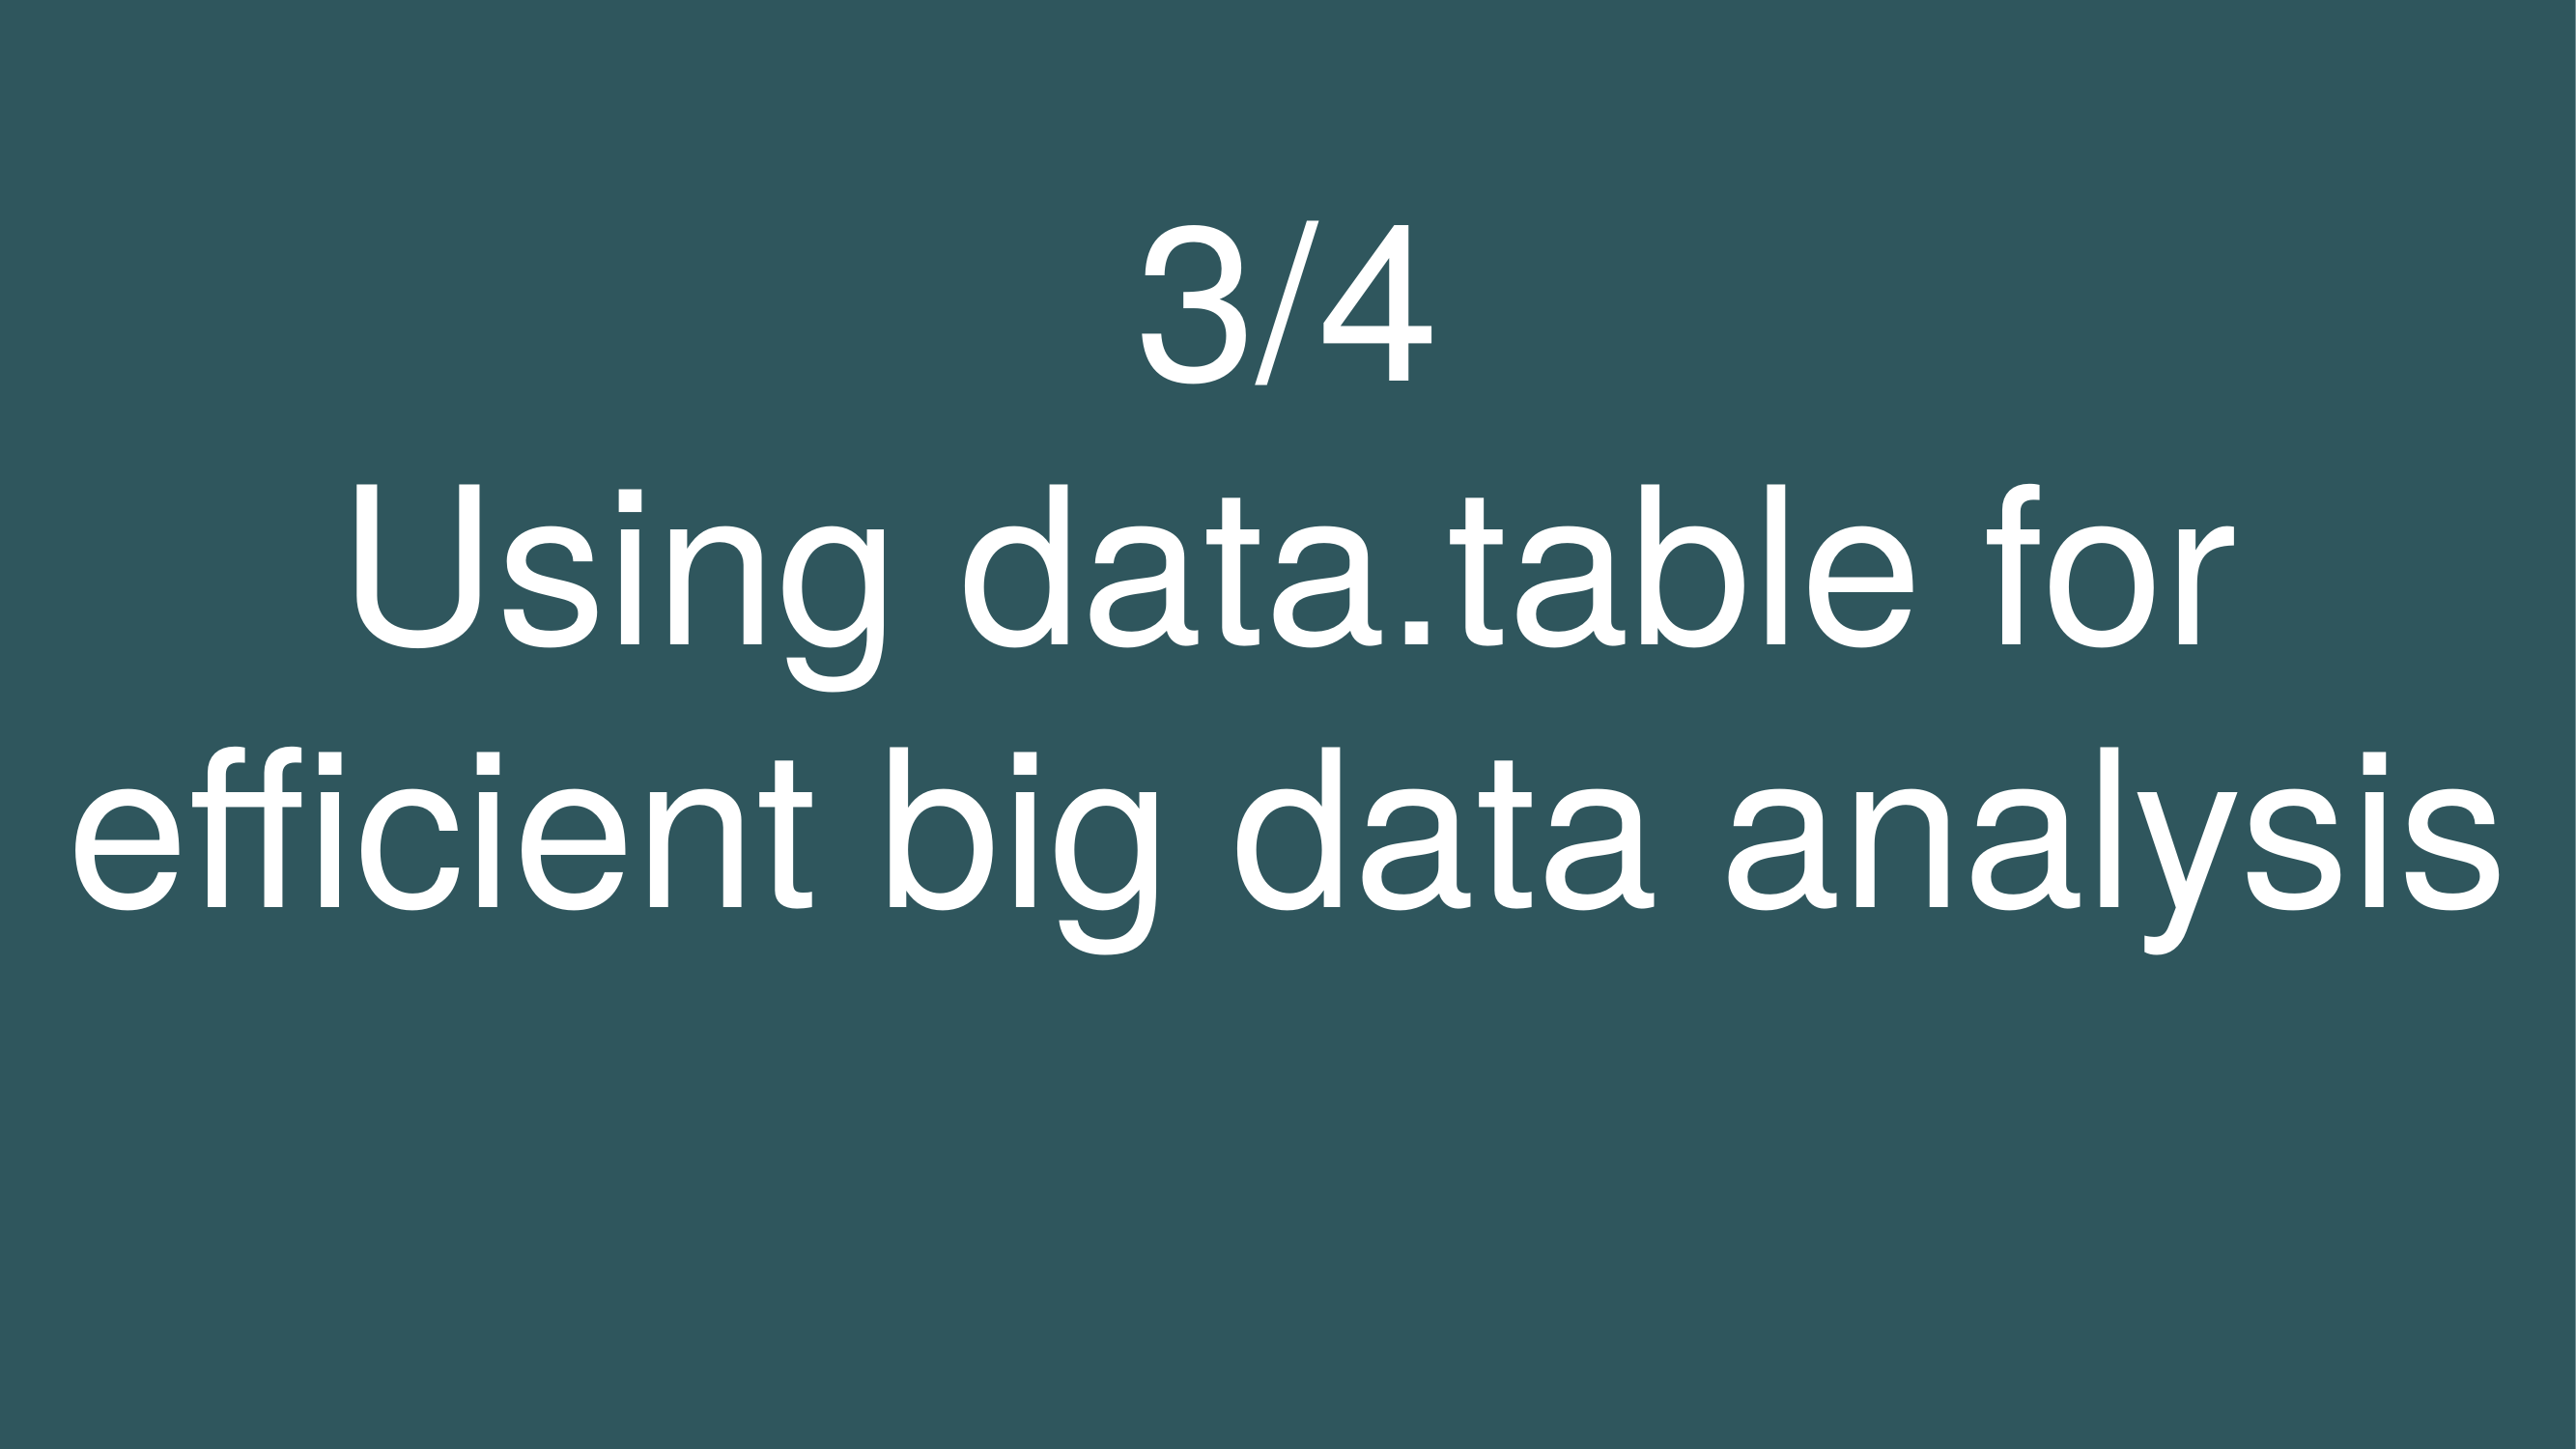

3/4
Using data.table for efficient big data analysis